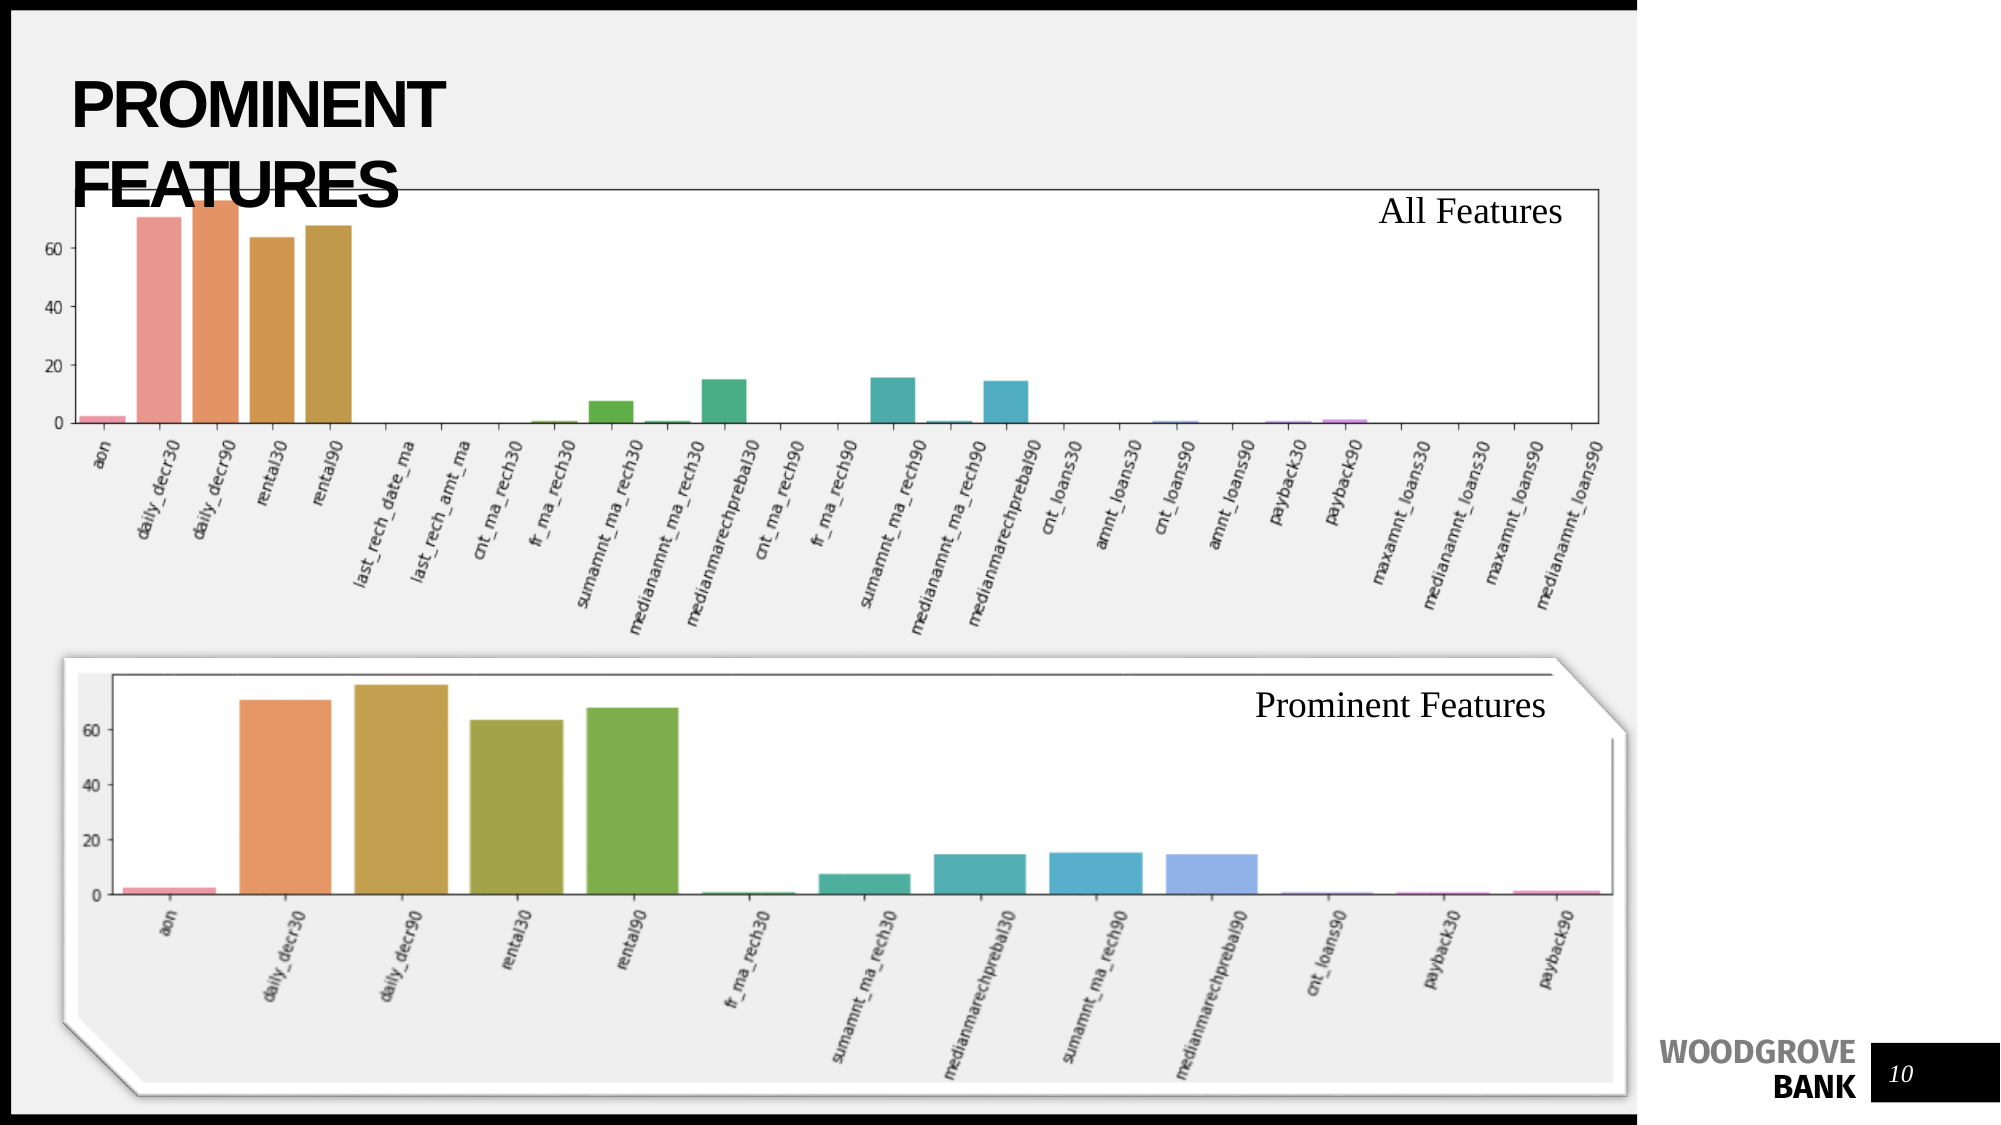

# PROMINENT FEATURES
All Features
Prominent Features
WOODGROVE
BANK
10